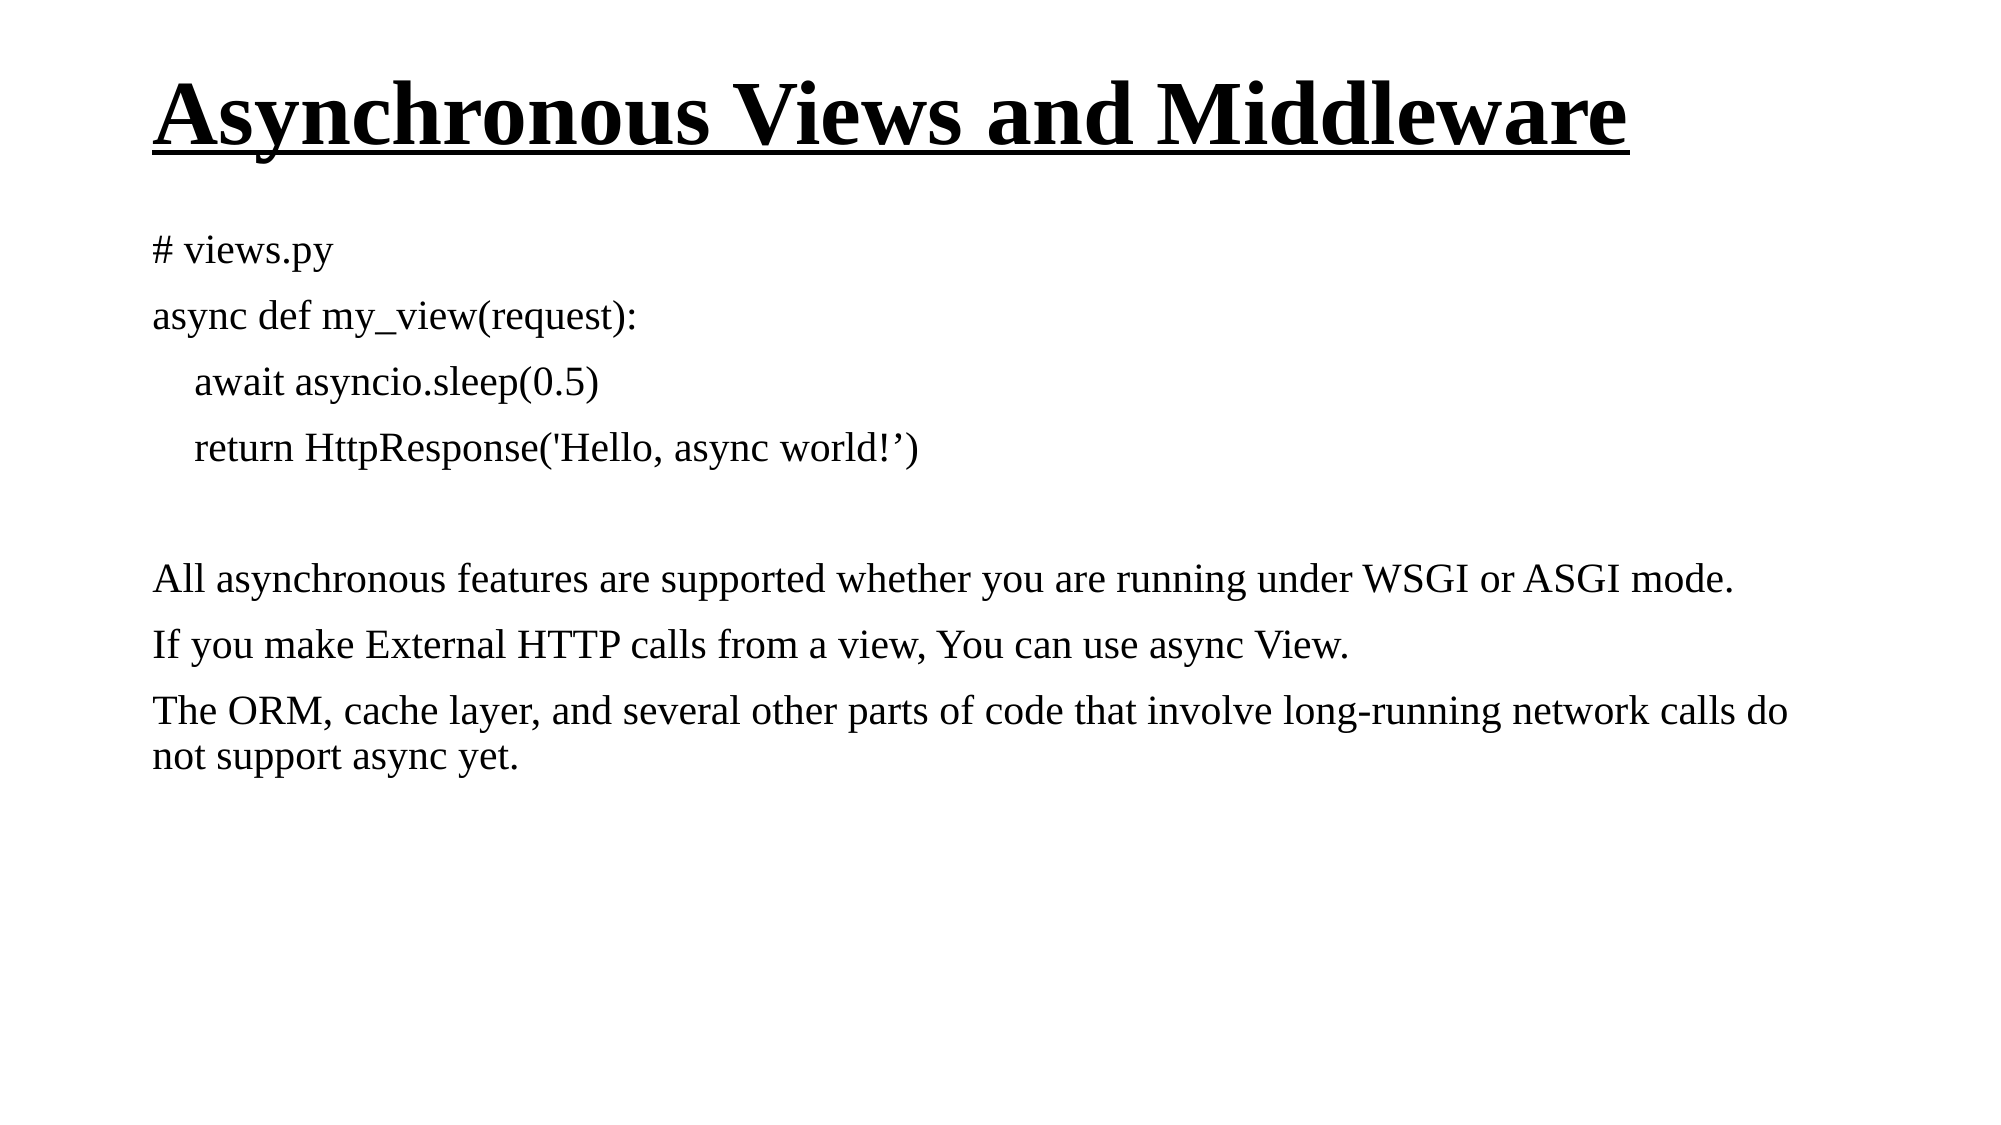

# Asynchronous Views and Middleware
# views.py
async def my_view(request):
    await asyncio.sleep(0.5)
    return HttpResponse('Hello, async world!’)

All asynchronous features are supported whether you are running under WSGI or ASGI mode.
If you make External HTTP calls from a view, You can use async View.
The ORM, cache layer, and several other parts of code that involve long-running network calls do not support async yet.